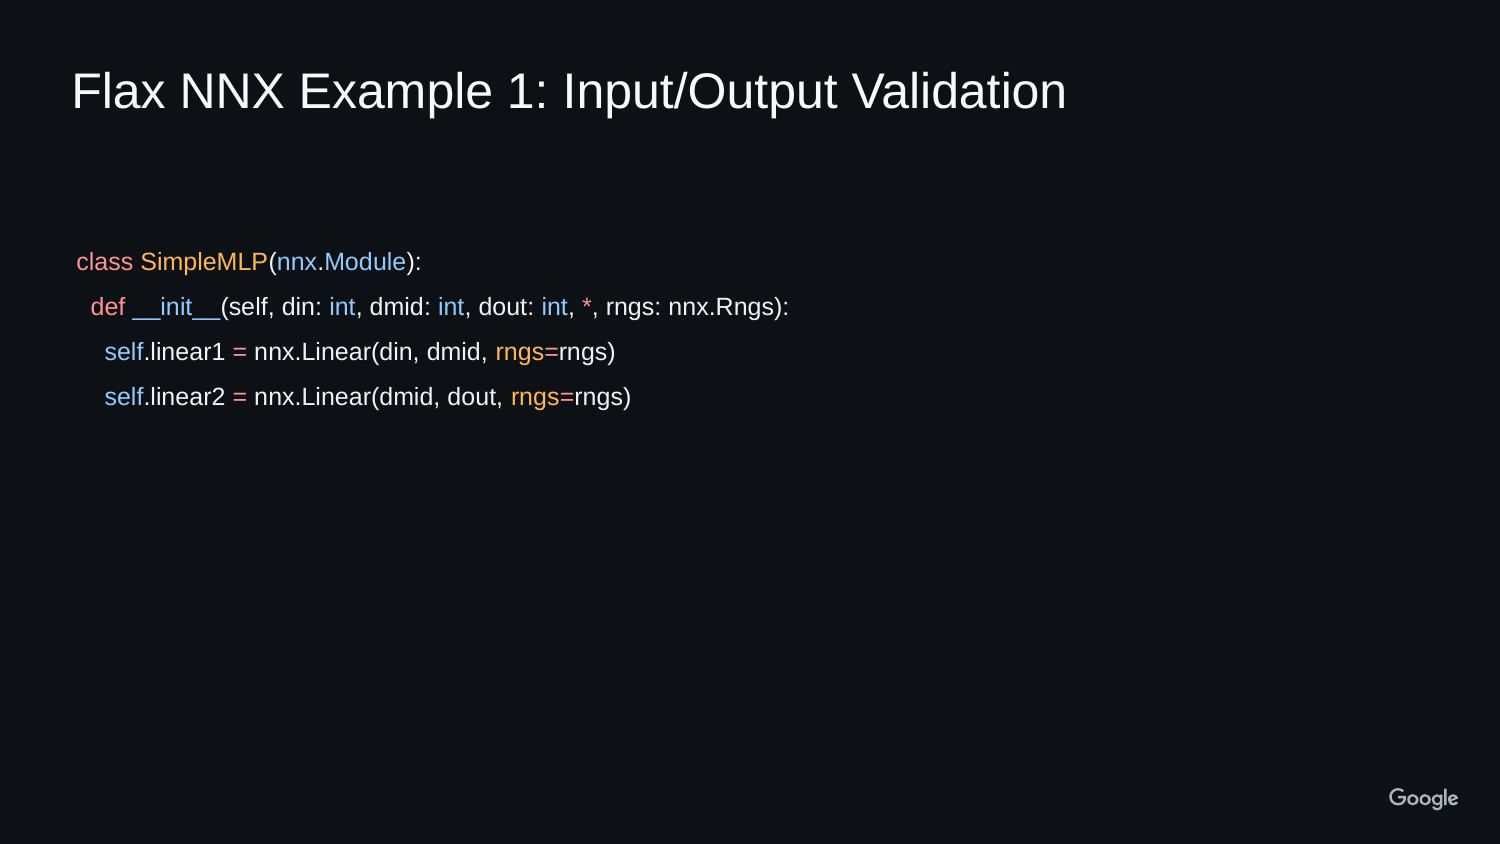

Flax NNX Example 1: Input/Output Validation
class SimpleMLP(nnx.Module):
  def __init__(self, din: int, dmid: int, dout: int, *, rngs: nnx.Rngs):
    self.linear1 = nnx.Linear(din, dmid, rngs=rngs)
    self.linear2 = nnx.Linear(dmid, dout, rngs=rngs)